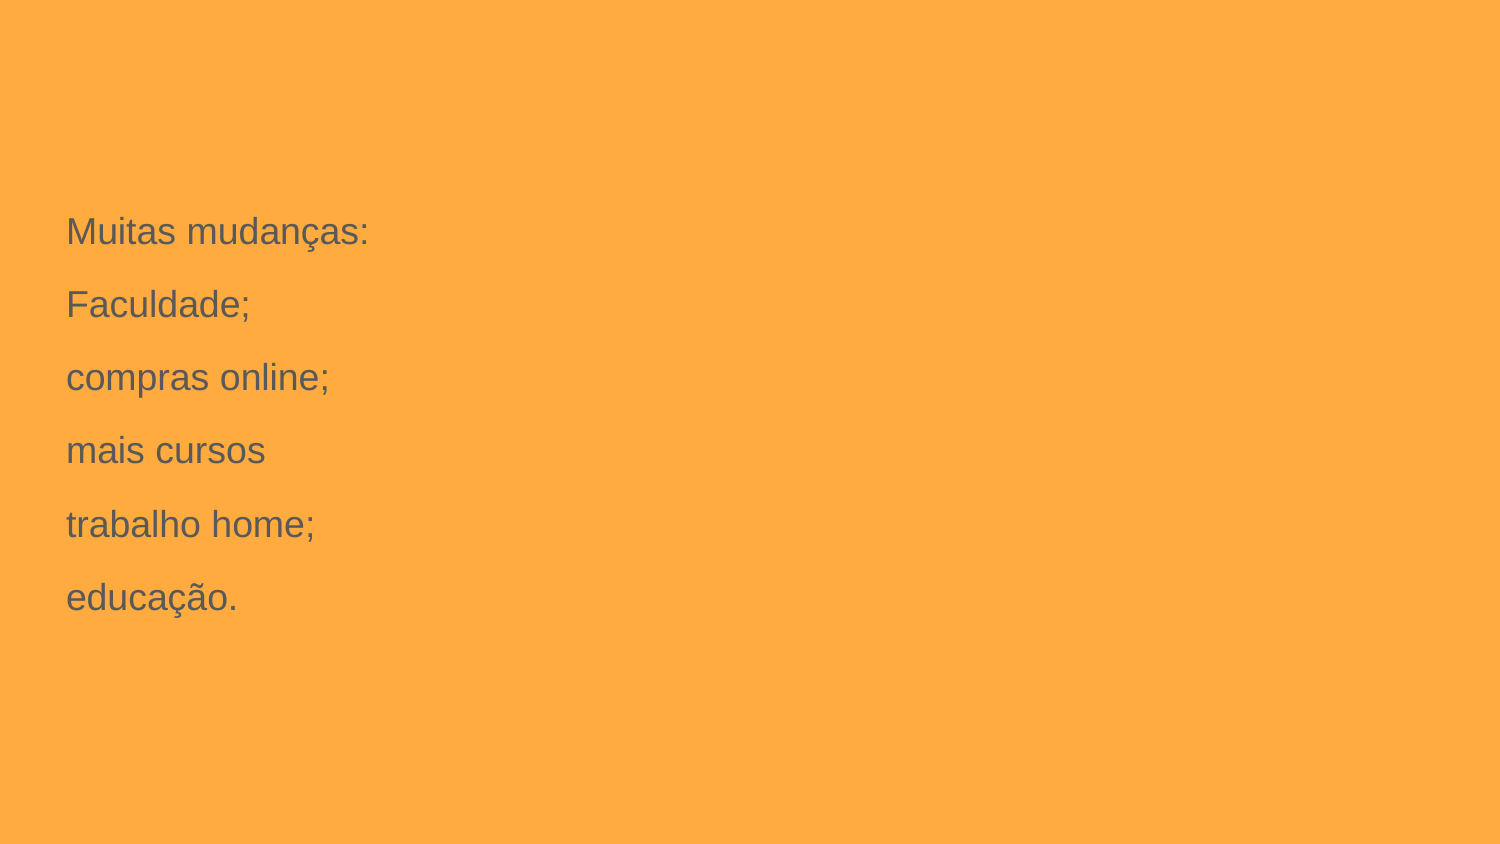

Muitas mudanças:
Faculdade;
compras online;
mais cursos
trabalho home;
educação.